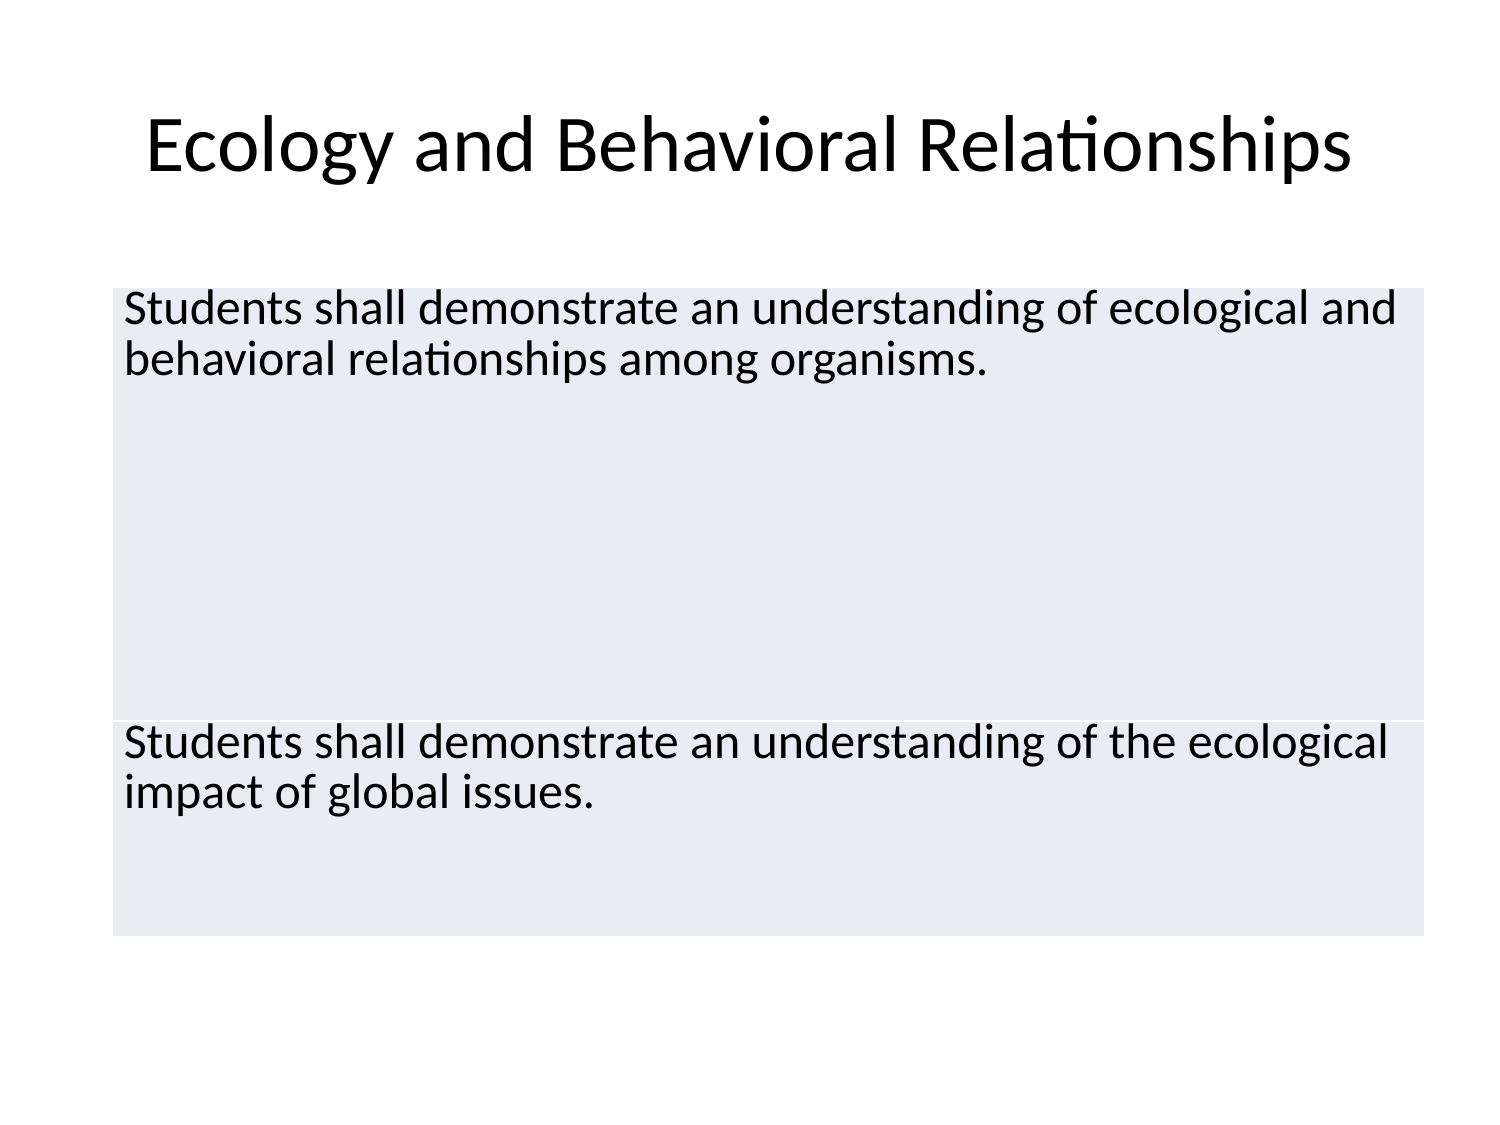

# Ecology and Behavioral Relationships
| Students shall demonstrate an understanding of ecological and behavioral relationships among organisms. |
| --- |
| Students shall demonstrate an understanding of the ecological impact of global issues. |